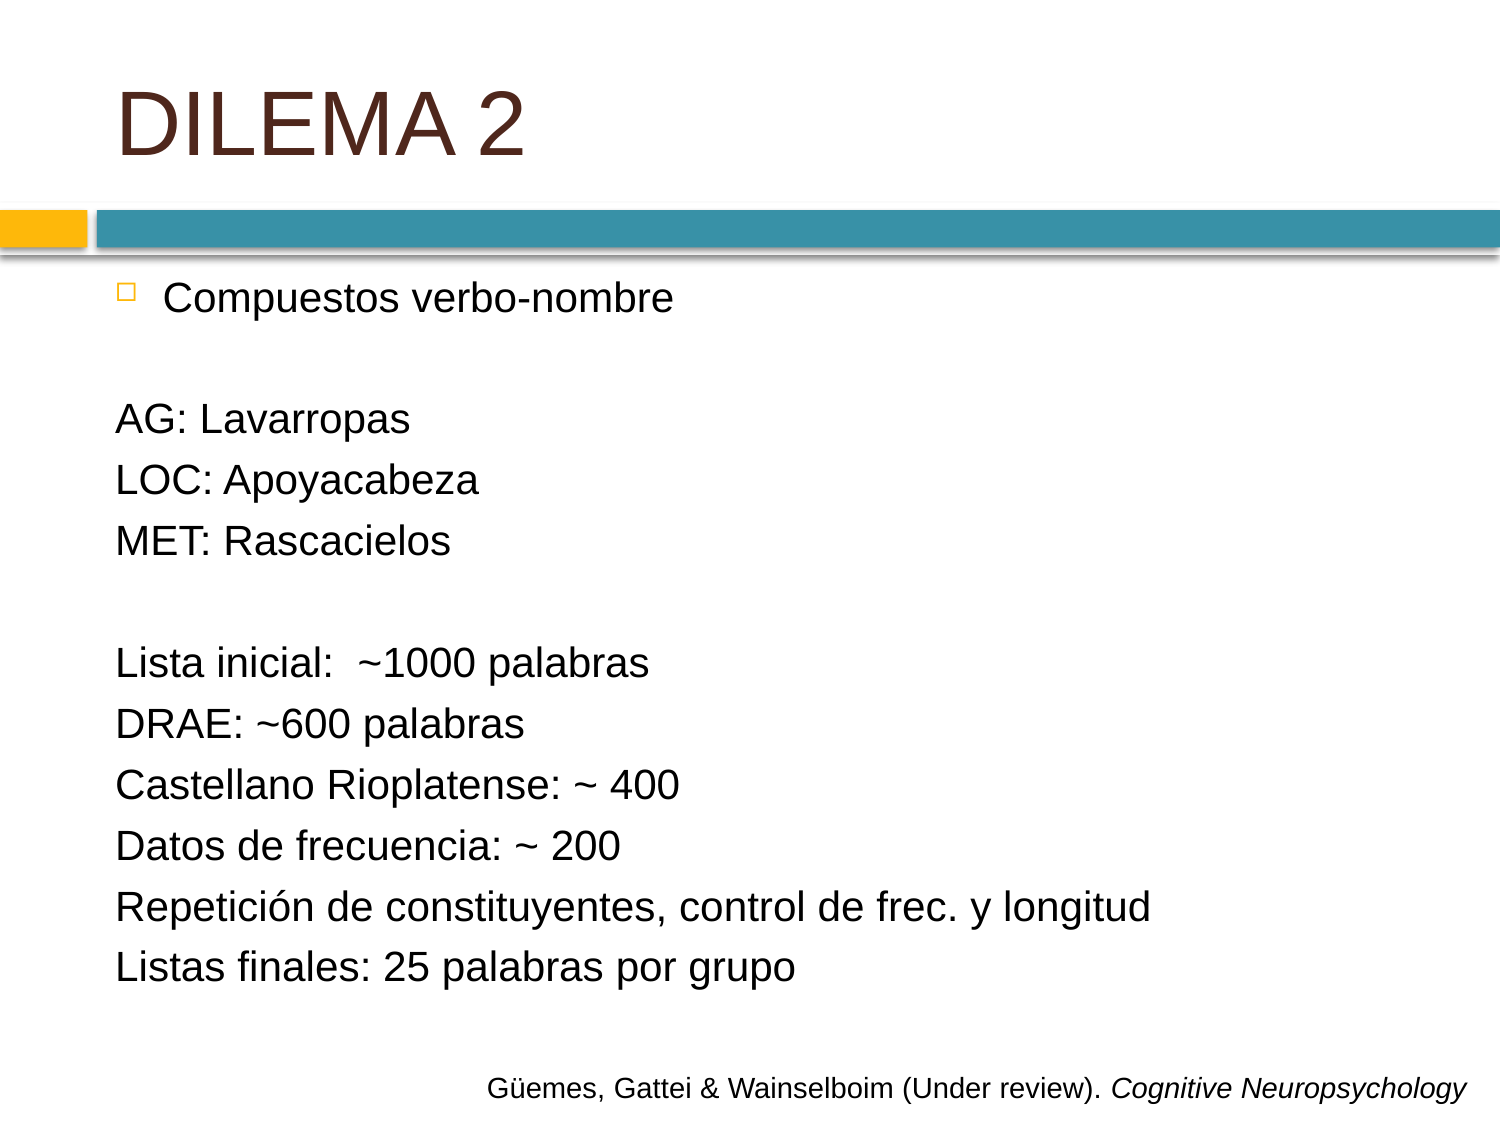

# DILEMA 2
Compuestos verbo-nombre

AG: Lavarropas
LOC: Apoyacabeza
MET: Rascacielos

Lista inicial:  ~1000 palabras
DRAE: ~600 palabras
Castellano Rioplatense: ~ 400
Datos de frecuencia: ~ 200
Repetición de constituyentes, control de frec. y longitud
Listas finales: 25 palabras por grupo

Güemes, Gattei & Wainselboim (Under review). Cognitive Neuropsychology